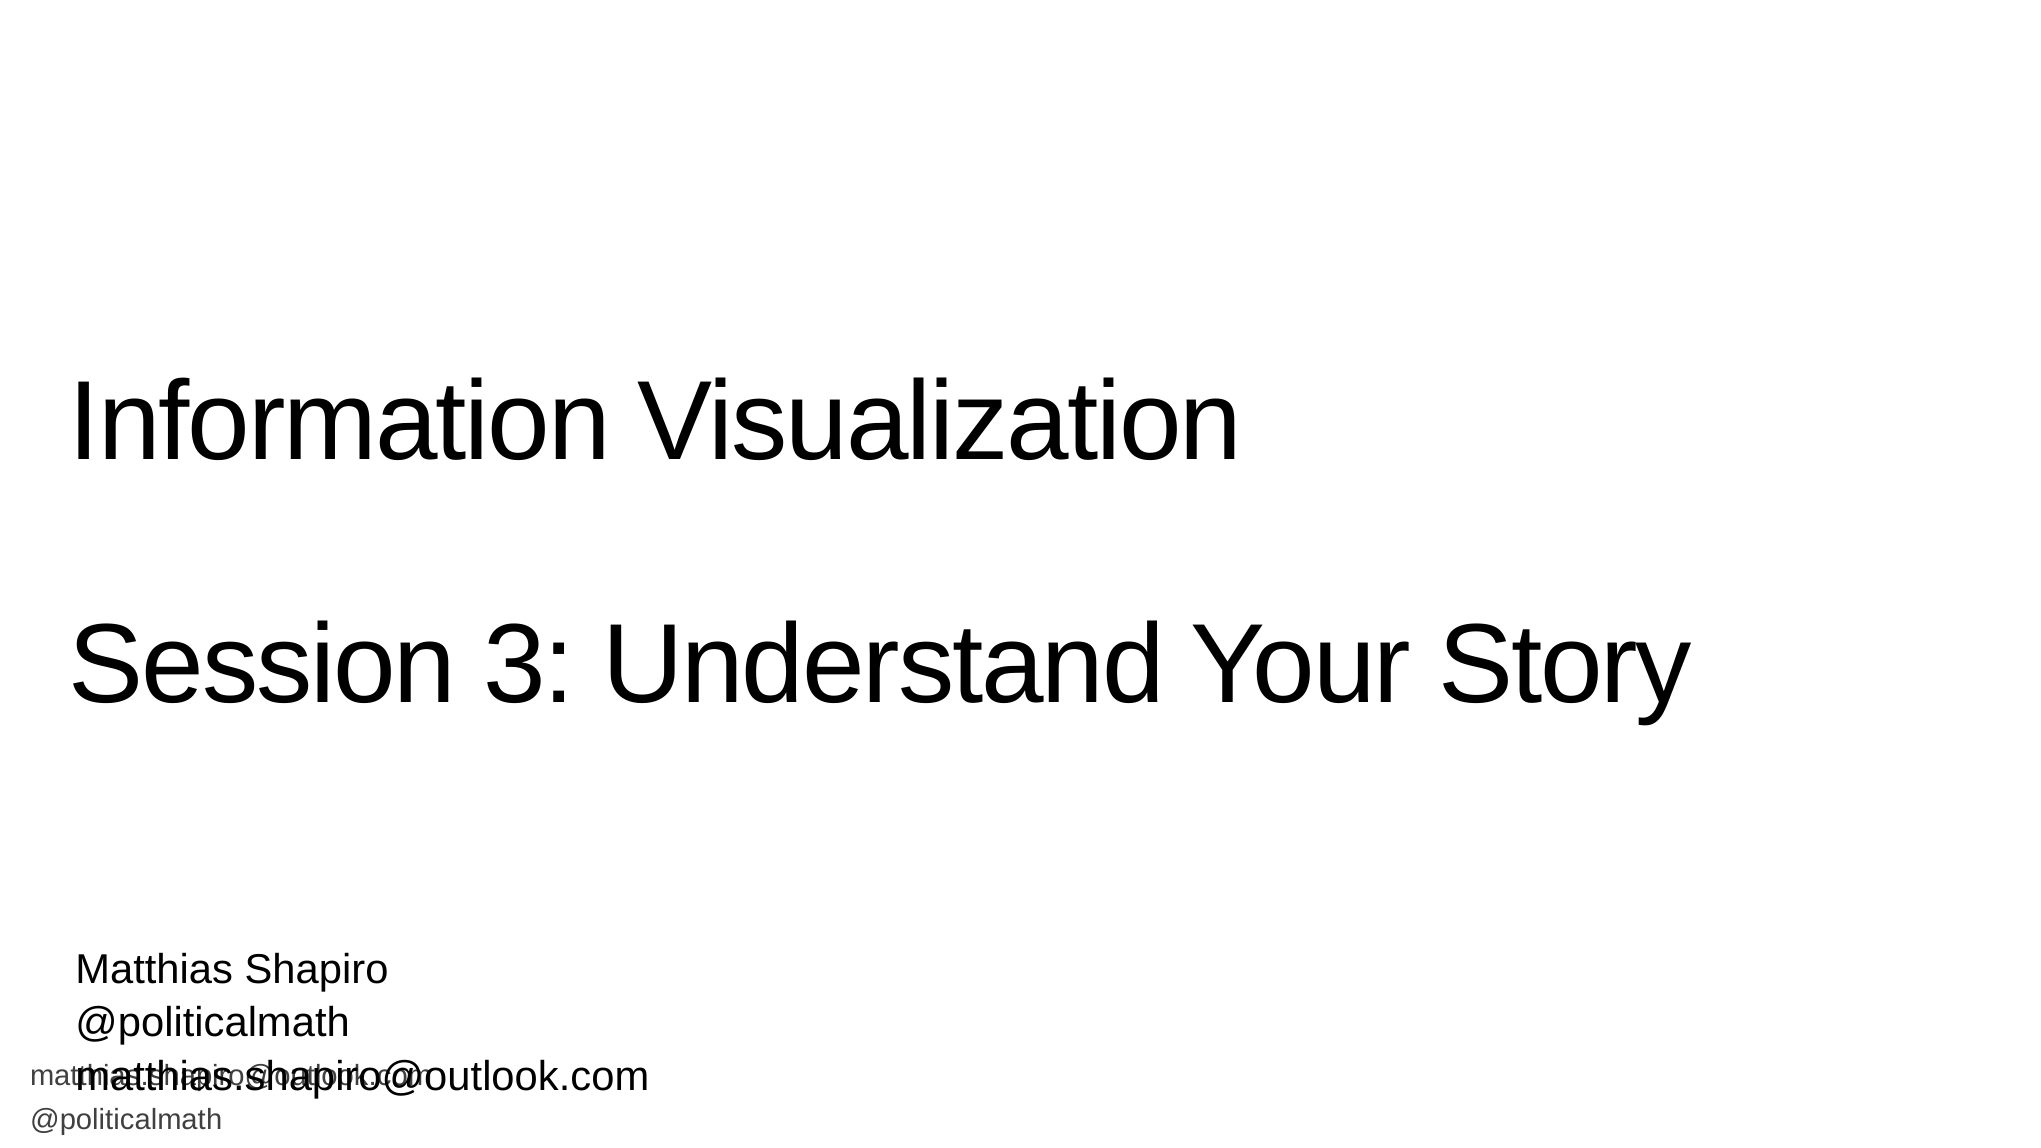

# Information Visualization Session 3: Understand Your Story
Matthias Shapiro
@politicalmath
matthias.shapiro@outlook.com